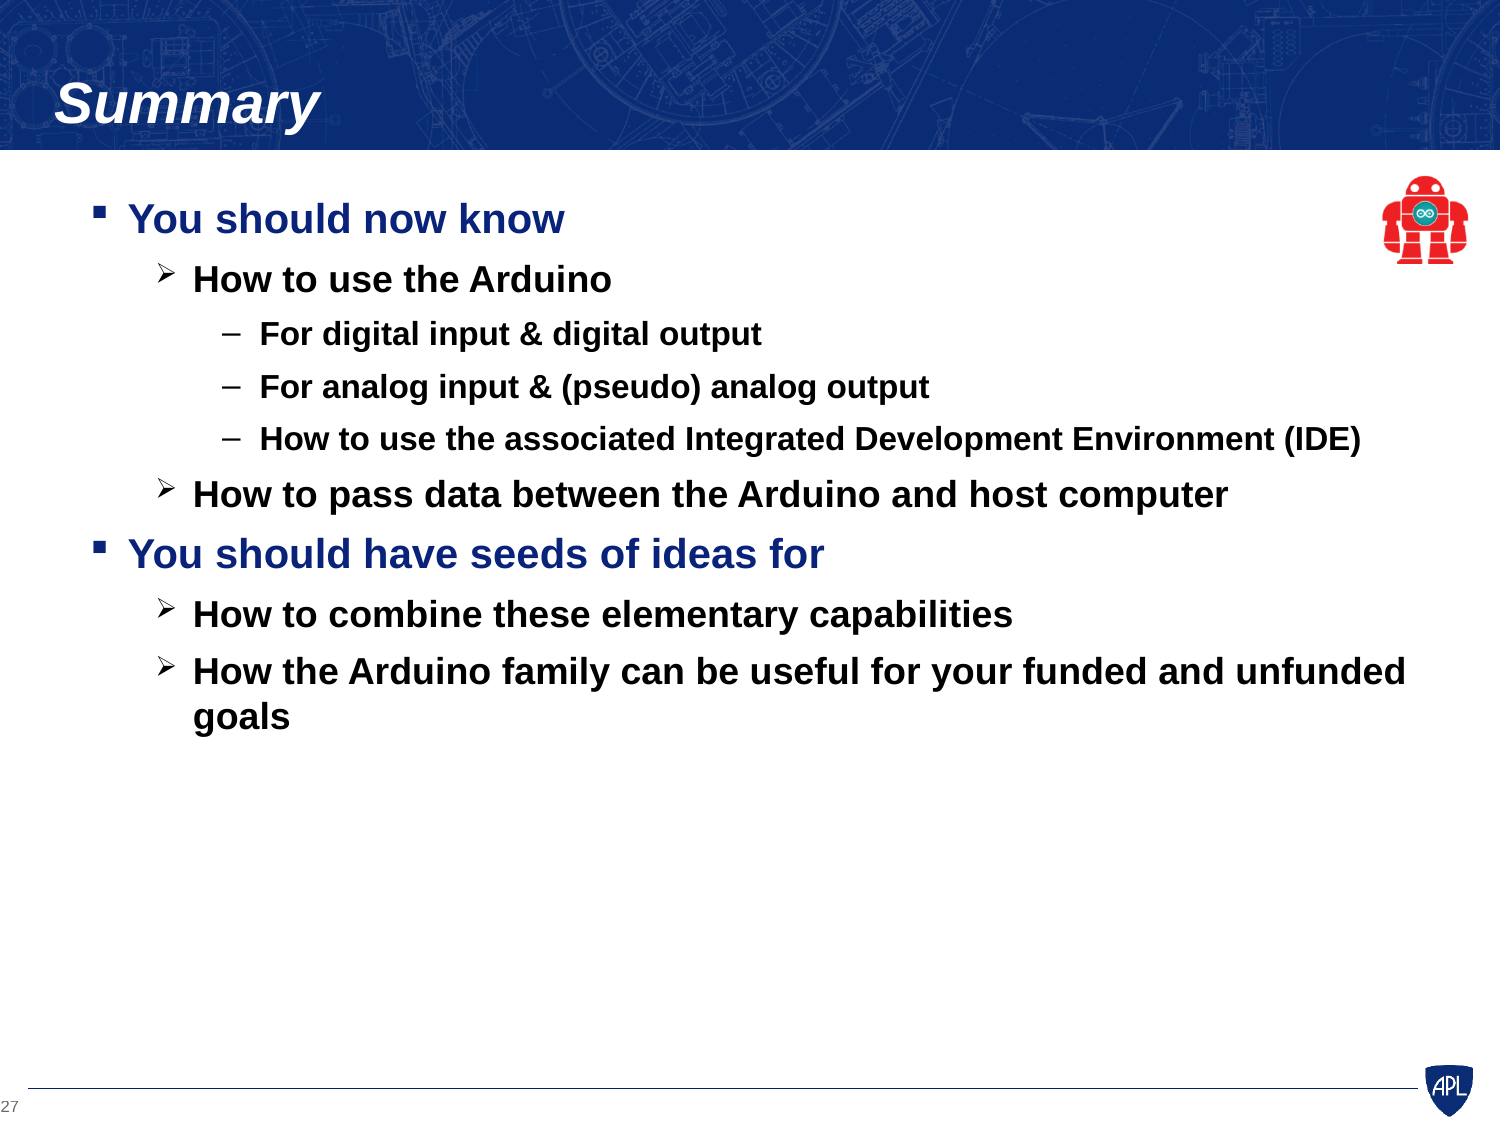

# Summary
You should now know
How to use the Arduino
For digital input & digital output
For analog input & (pseudo) analog output
How to use the associated Integrated Development Environment (IDE)
How to pass data between the Arduino and host computer
You should have seeds of ideas for
How to combine these elementary capabilities
How the Arduino family can be useful for your funded and unfunded goals